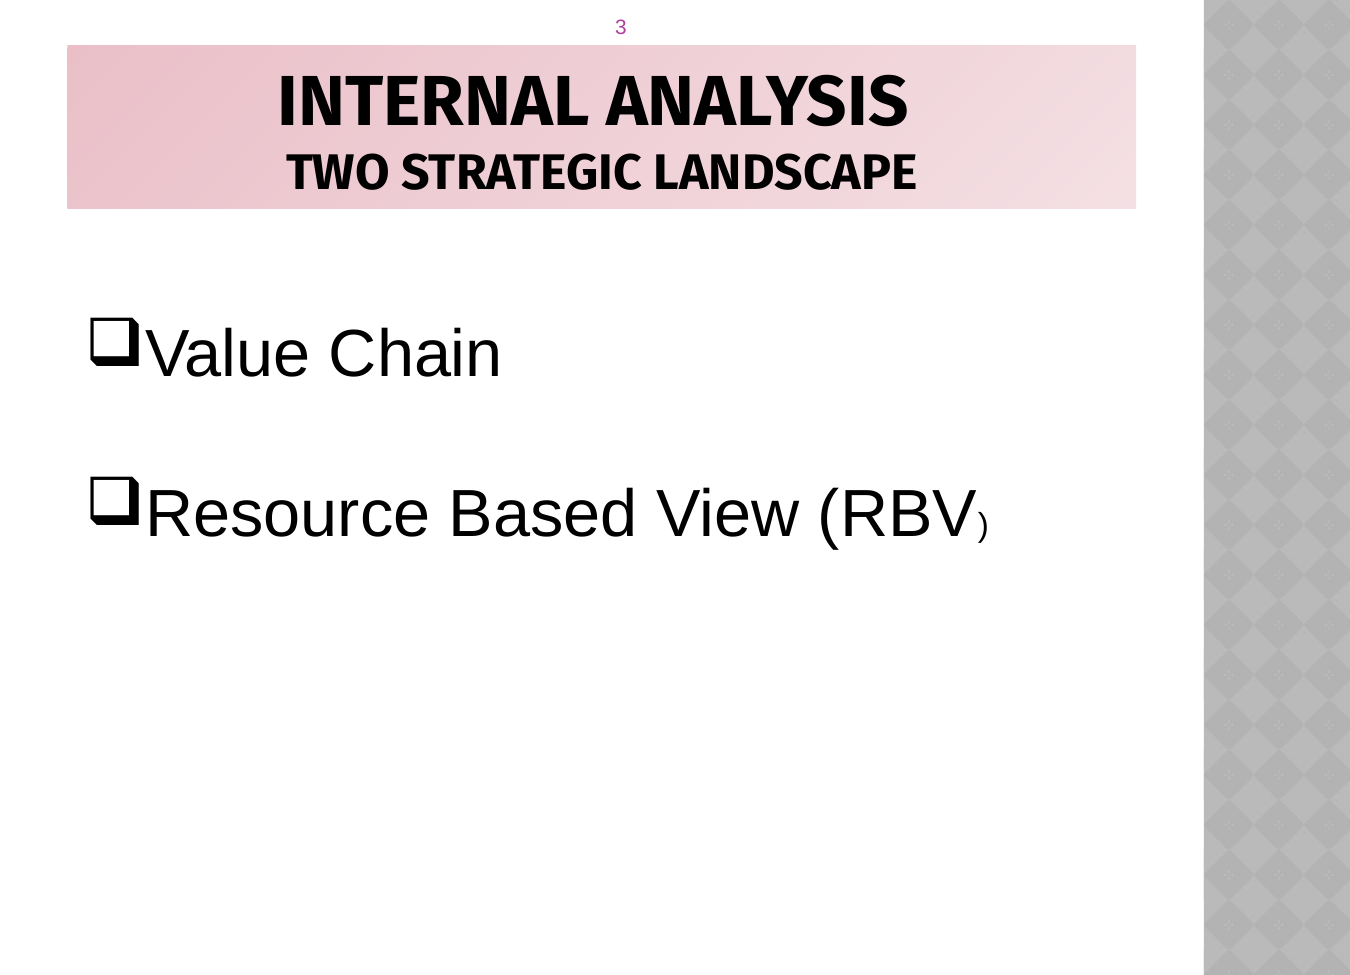

3
# Internal analysis two strategic landscape
Value Chain
Resource Based View (RBV)